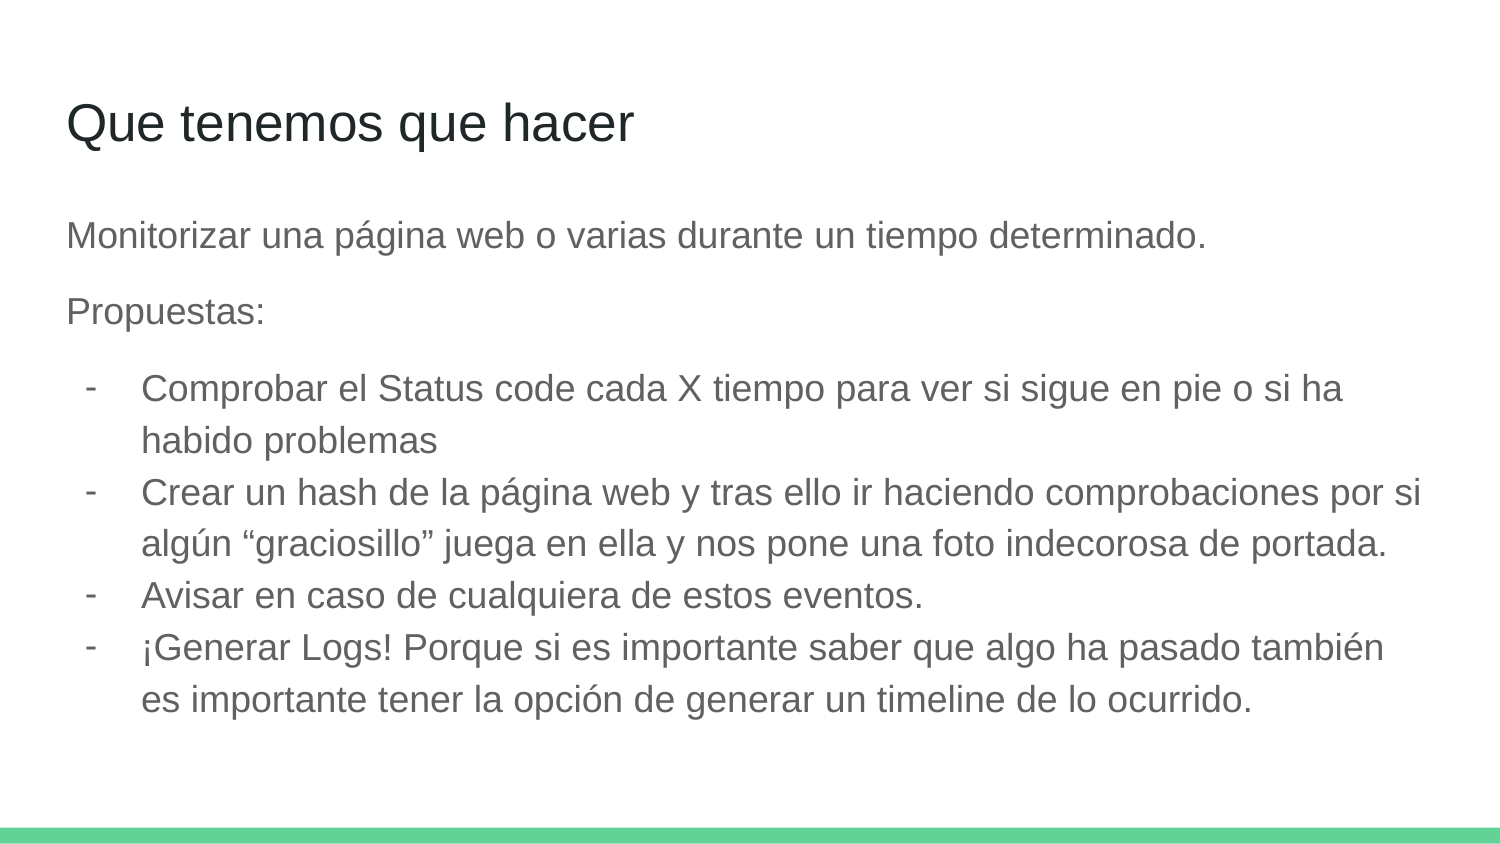

# Que tenemos que hacer
Monitorizar una página web o varias durante un tiempo determinado.
Propuestas:
Comprobar el Status code cada X tiempo para ver si sigue en pie o si ha habido problemas
Crear un hash de la página web y tras ello ir haciendo comprobaciones por si algún “graciosillo” juega en ella y nos pone una foto indecorosa de portada.
Avisar en caso de cualquiera de estos eventos.
¡Generar Logs! Porque si es importante saber que algo ha pasado también es importante tener la opción de generar un timeline de lo ocurrido.